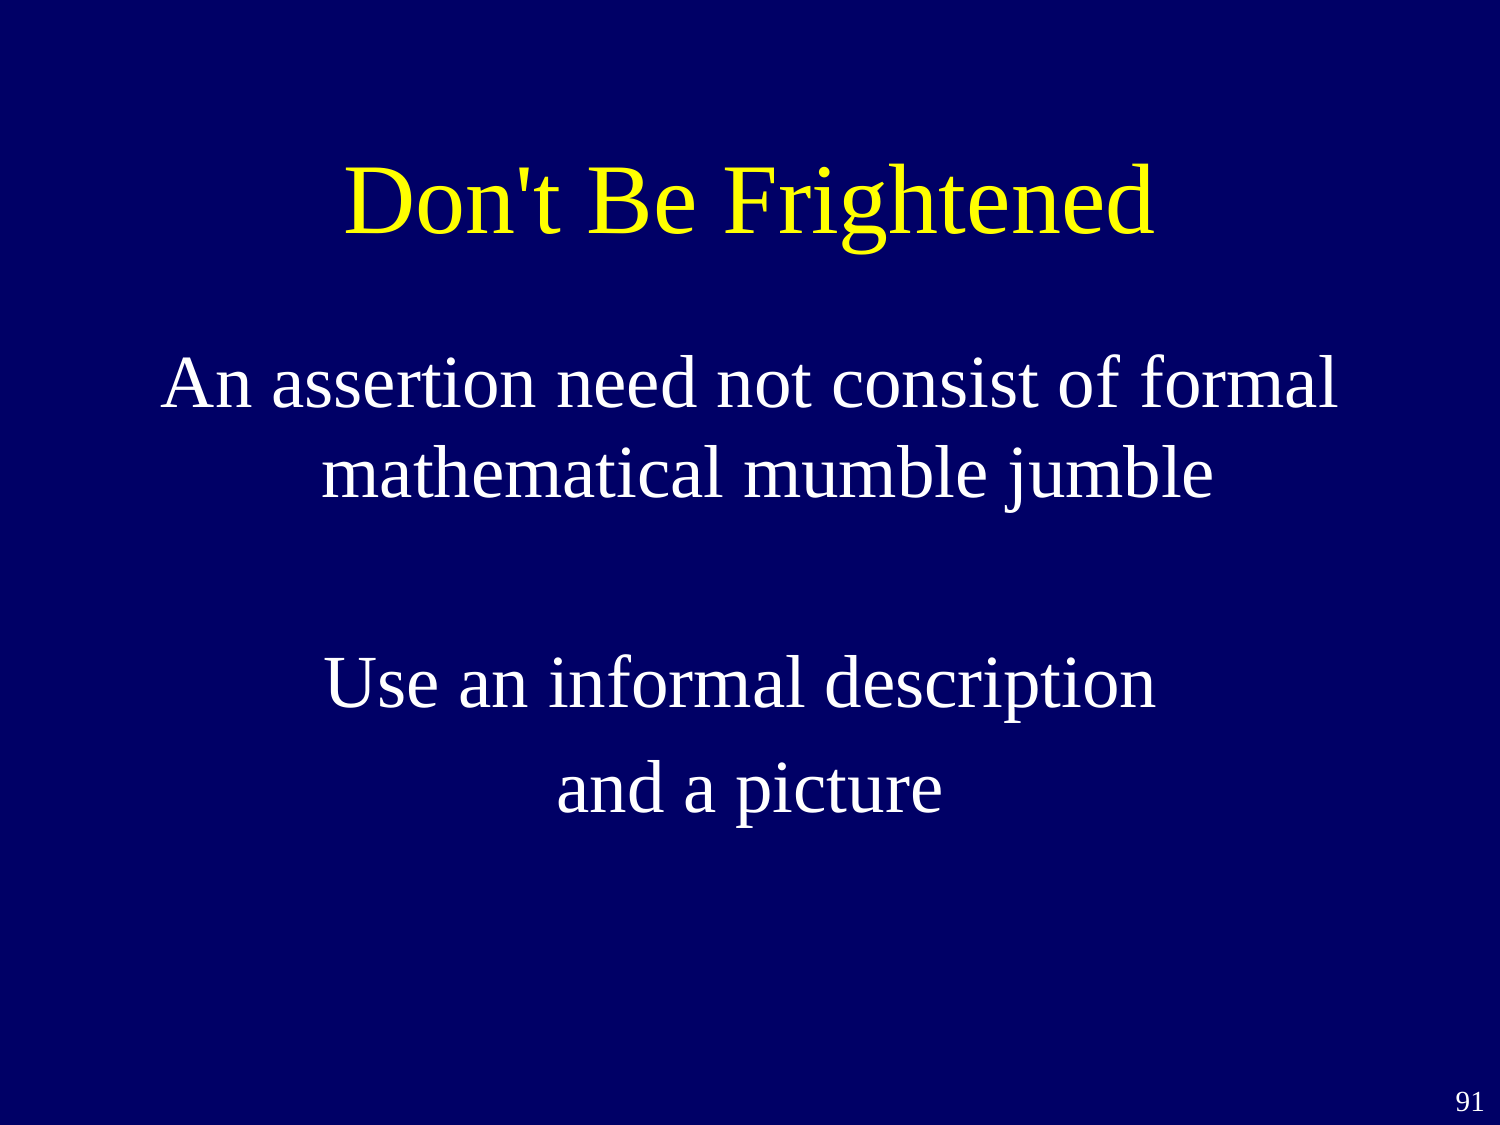

# Don't Be Frightened
An assertion need not consist of formal mathematical mumble jumble

Use an informal description
and a picture